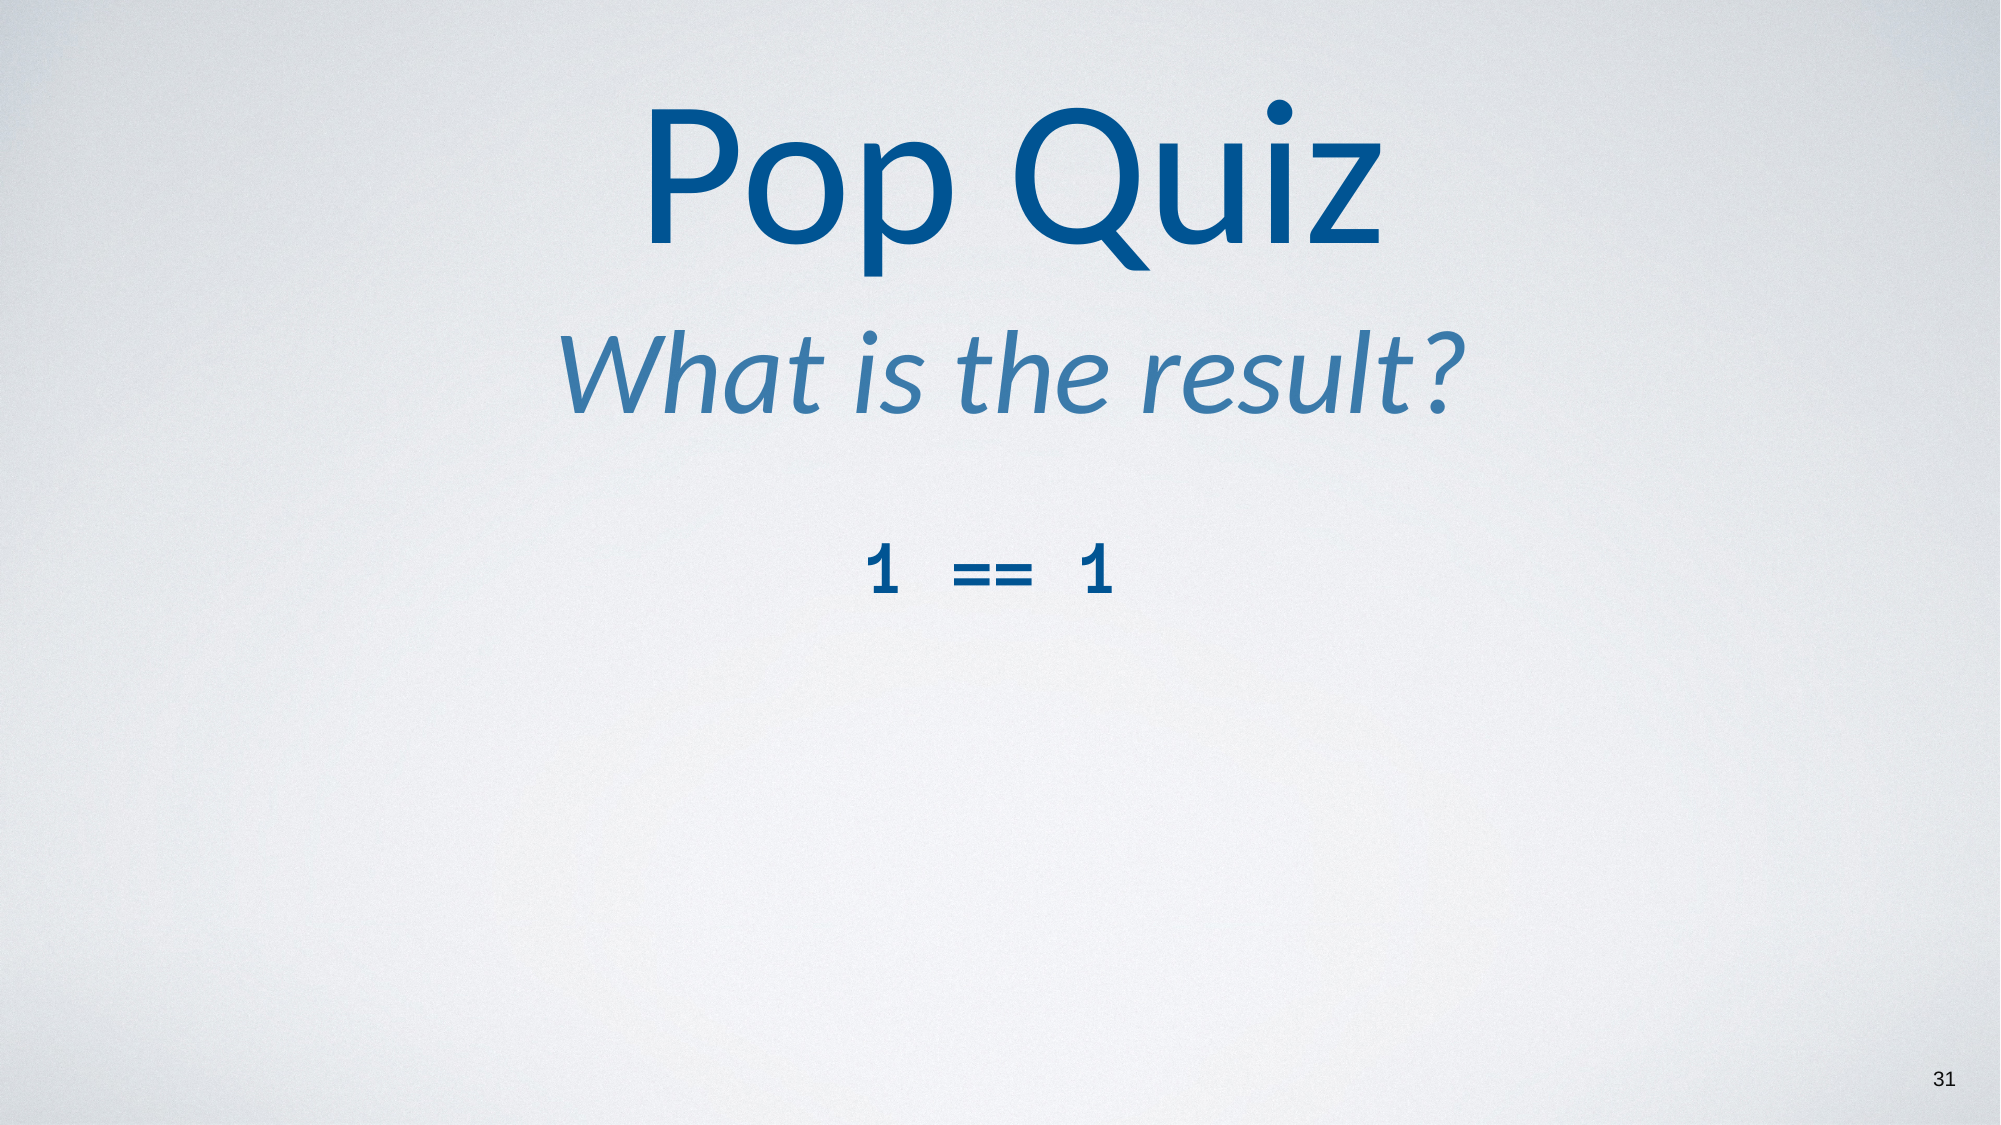

Pop Quiz
What is the result?
1 == 1
31